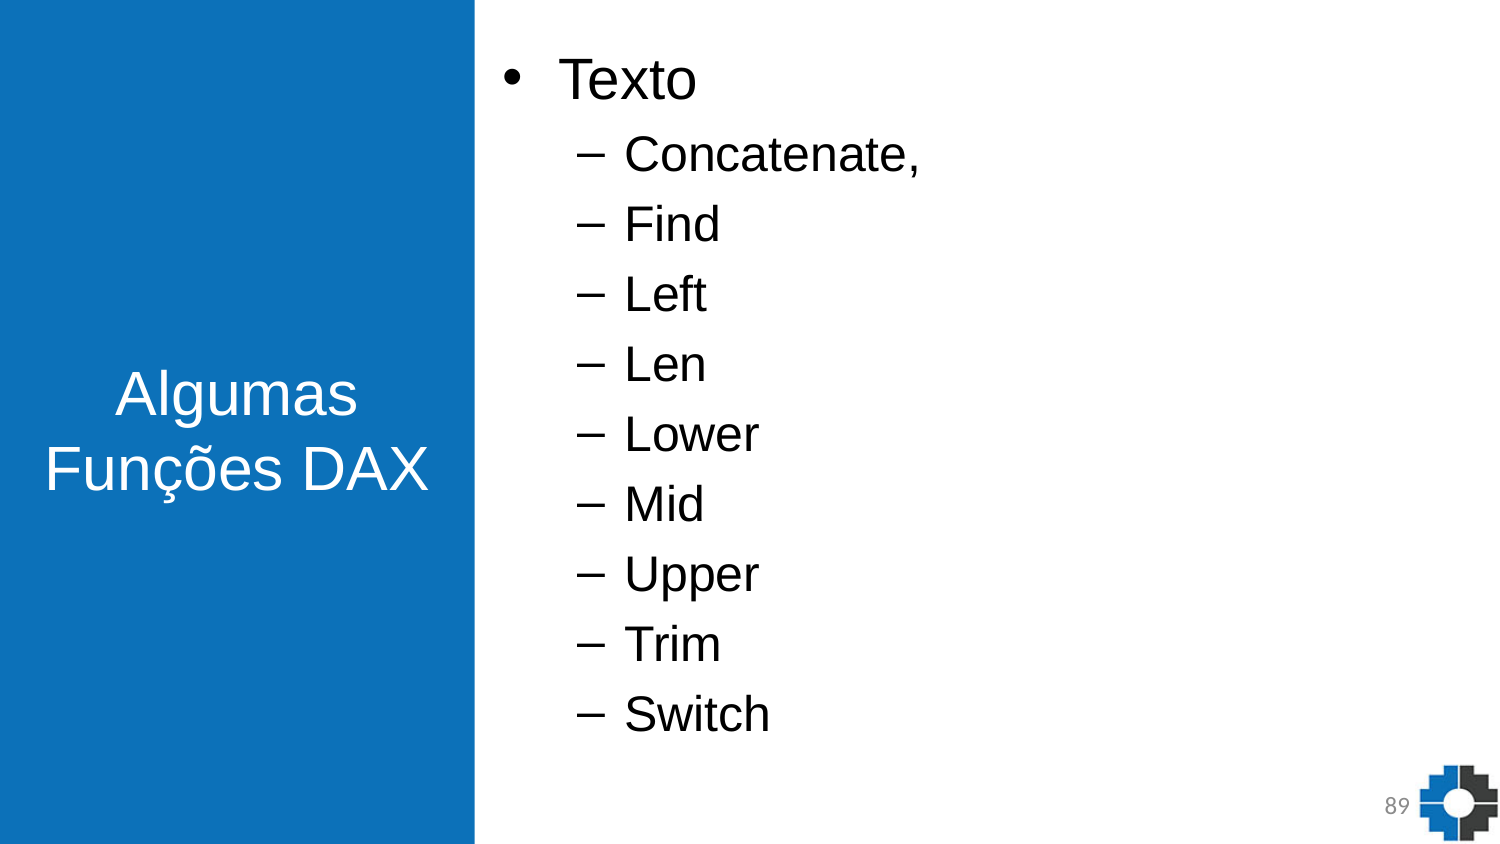

# Algumas Funções DAX
Texto
Concatenate,
Find
Left
Len
Lower
Mid
Upper
Trim
Switch

89